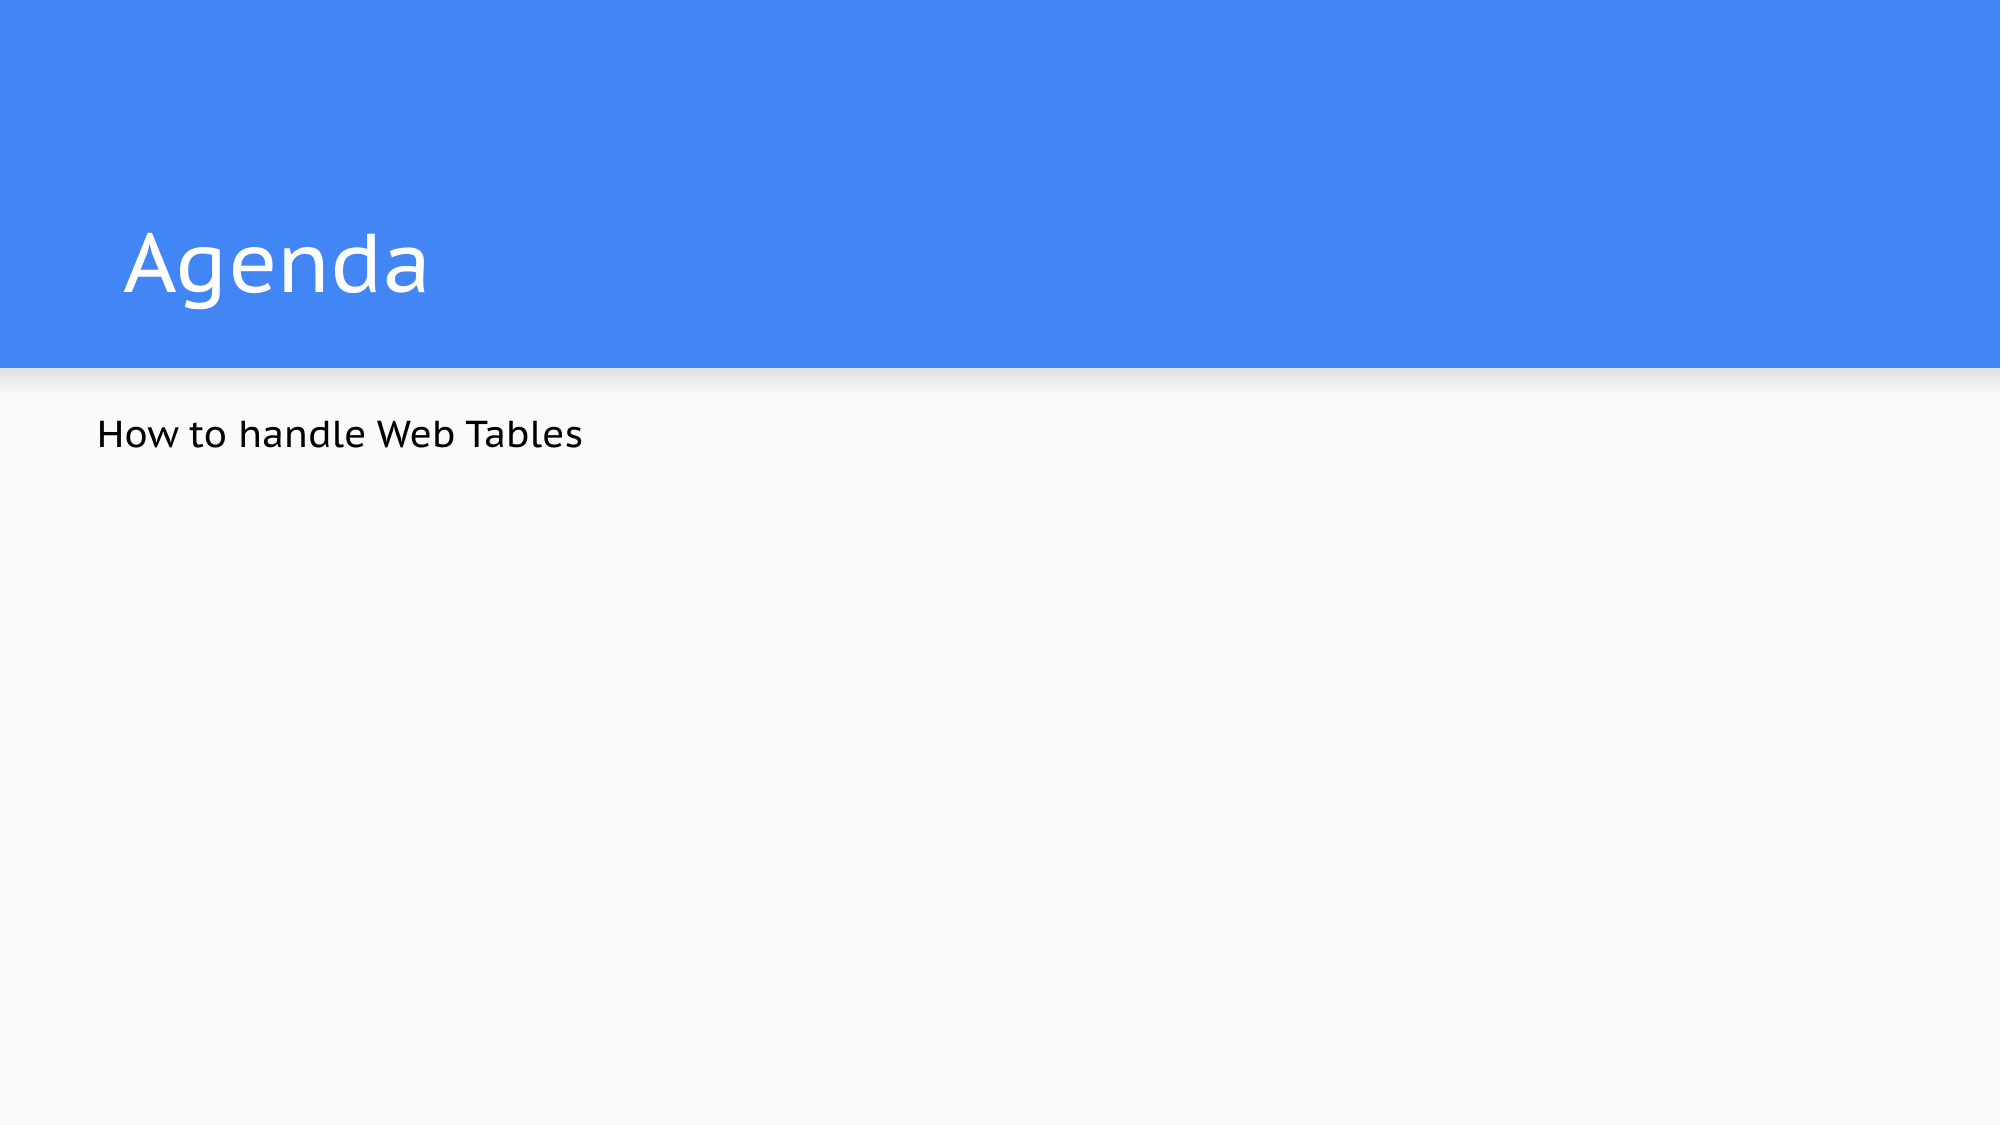

# Agenda
How to handle Web Tables